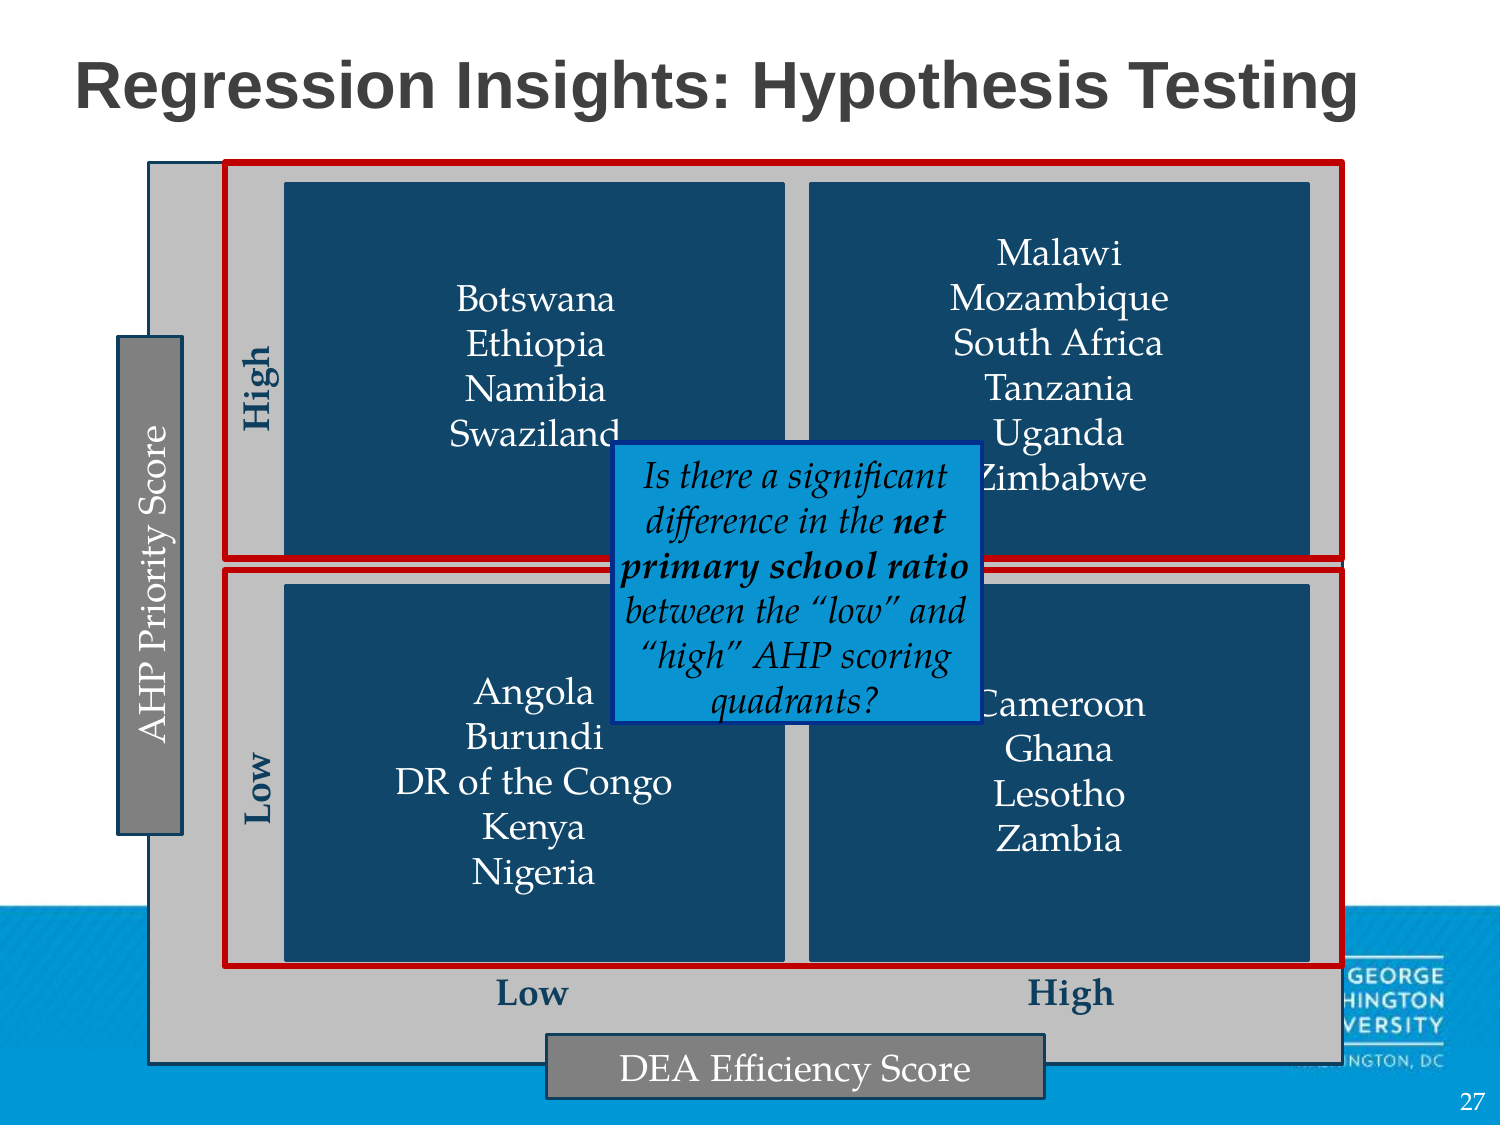

# Regression Insights: Hypothesis Testing

Malawi
Mozambique
South Africa
Tanzania
Uganda
Zimbabwe
Botswana
Ethiopia
Namibia
Swaziland
High

Is there a significant difference in the net primary school ratio between the “low” and “high” AHP scoring quadrants?
AHP Priority Score

Angola
Burundi
DR of the Congo
Kenya
Nigeria
Cameroon
Ghana
Lesotho
Zambia
Low
Low
High
DEA Efficiency Score
27